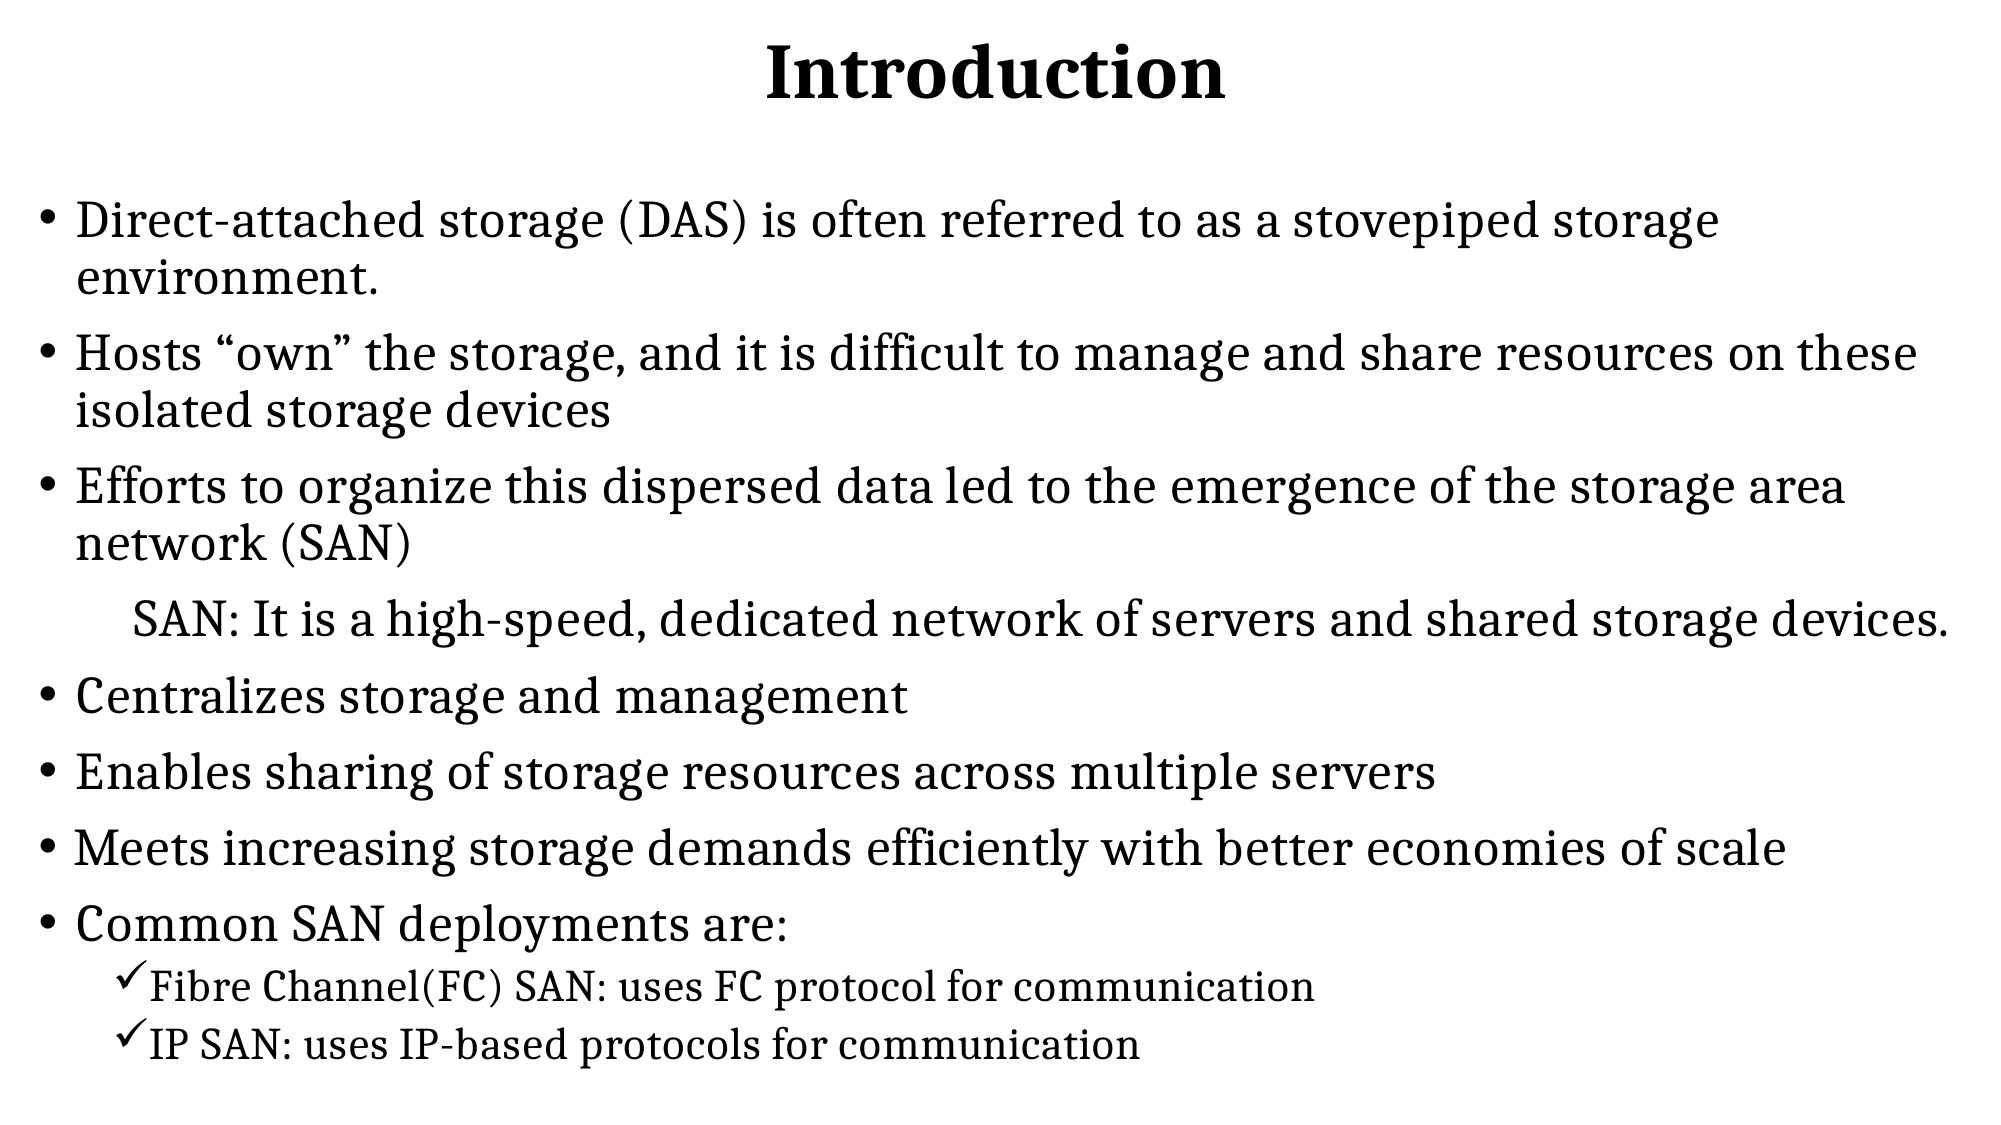

# Introduction
Direct-attached storage (DAS) is often referred to as a stovepiped storage environment.
Hosts “own” the storage, and it is difficult to manage and share resources on these isolated storage devices
Efforts to organize this dispersed data led to the emergence of the storage area network (SAN)
        SAN: It is a high-speed, dedicated network of servers and shared storage devices.
Centralizes storage and management
Enables sharing of storage resources across multiple servers
Meets increasing storage demands efficiently with better economies of scale
Common SAN deployments are:
Fibre Channel(FC) SAN: uses FC protocol for communication
IP SAN: uses IP-based protocols for communication